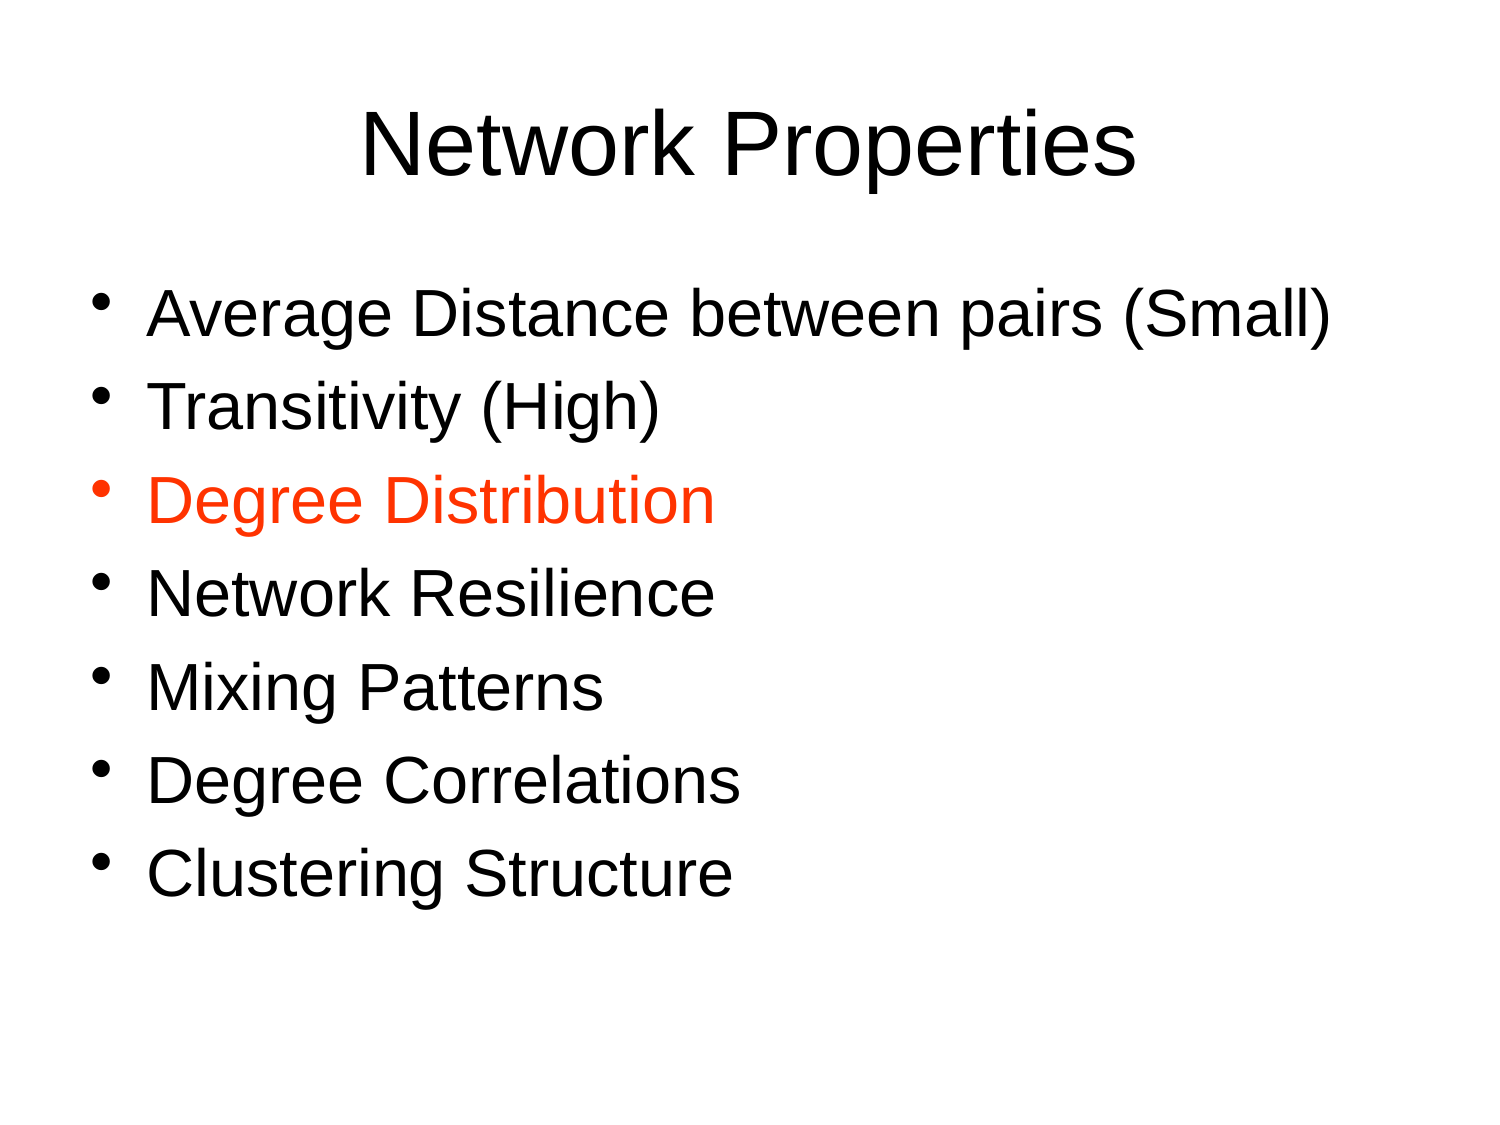

# Network Properties
Average Distance between pairs (Small)
Transitivity (High)
Degree Distribution
Network Resilience
Mixing Patterns
Degree Correlations
Clustering Structure